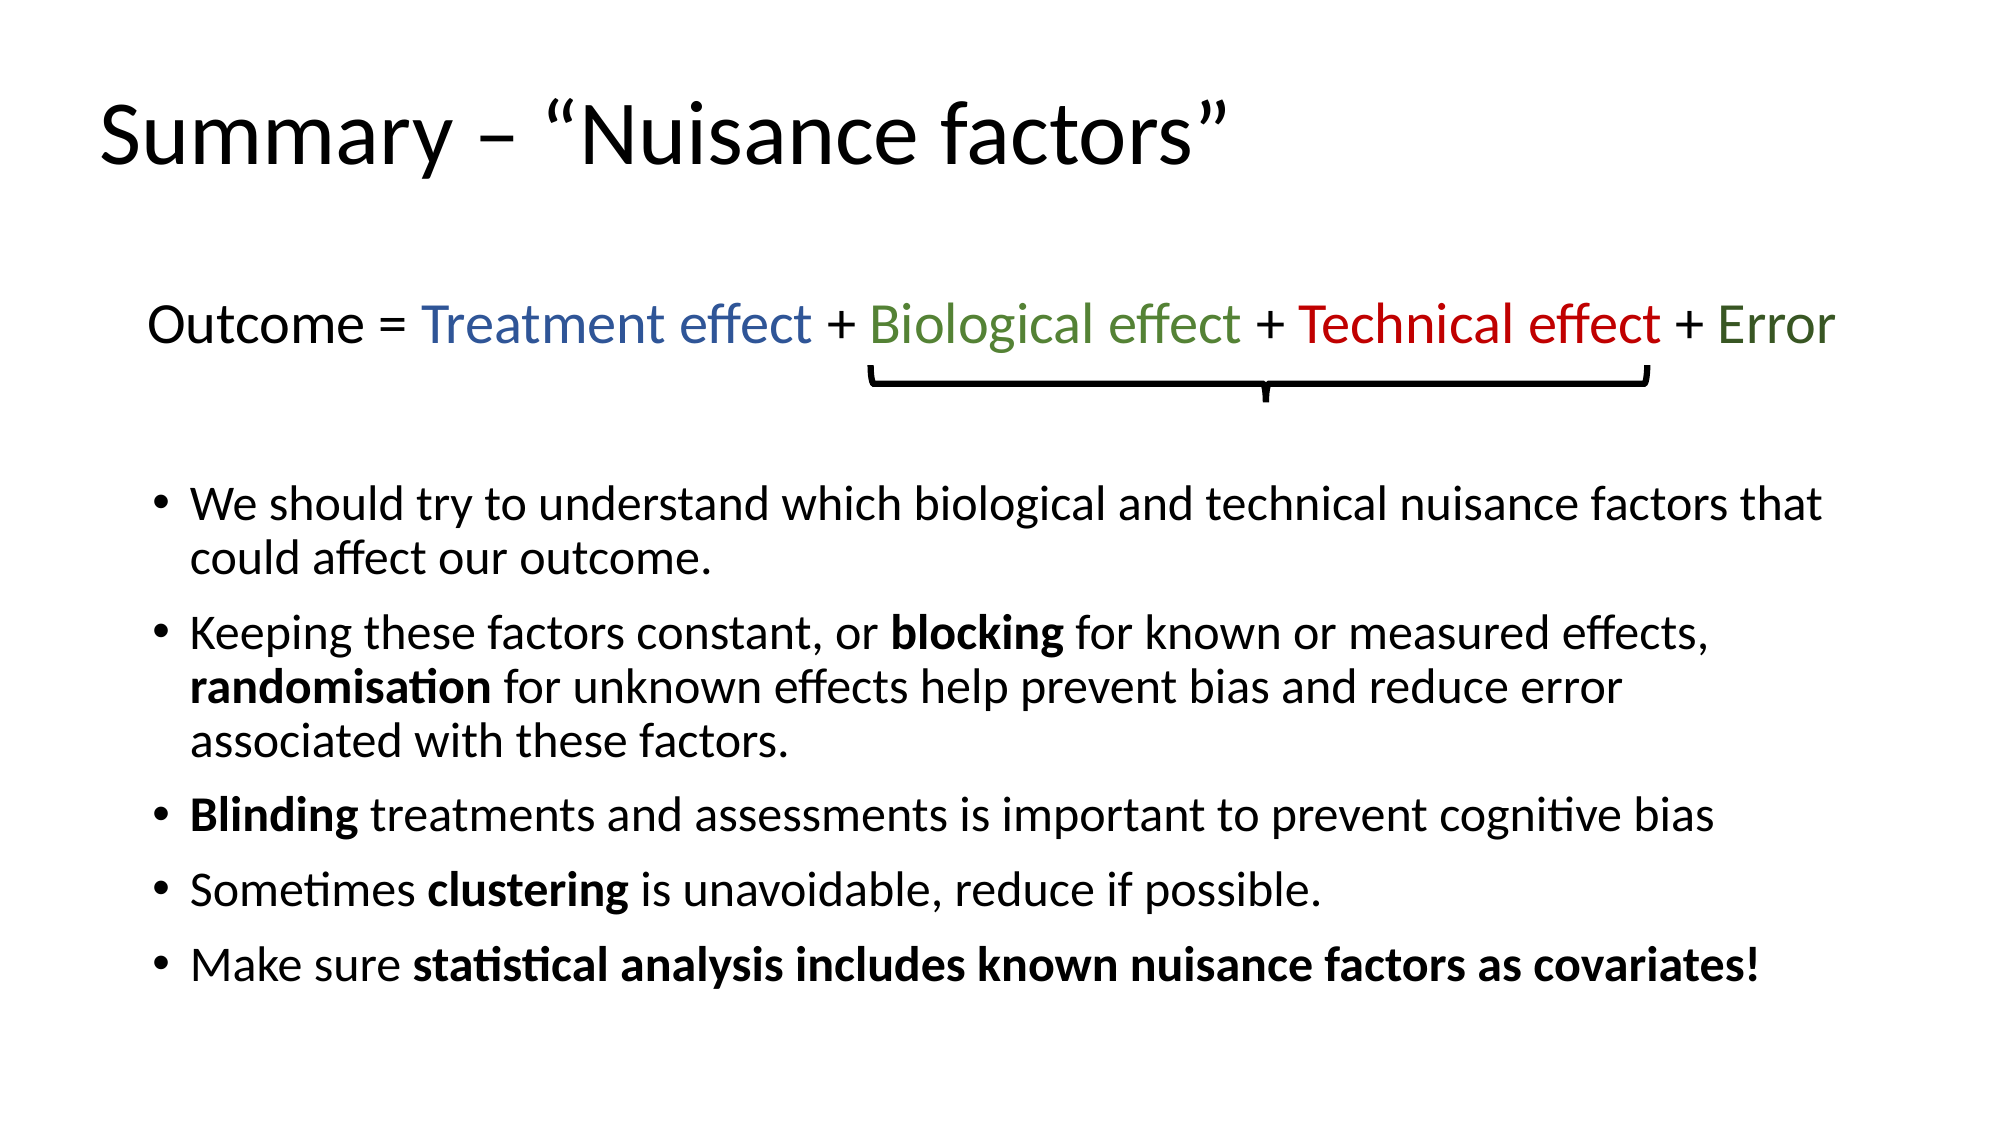

# Summary – “Nuisance factors”
Outcome = Treatment effect + Biological effect + Technical effect + Error
We should try to understand which biological and technical nuisance factors that could affect our outcome.
Keeping these factors constant, or blocking for known or measured effects, randomisation for unknown effects help prevent bias and reduce error associated with these factors.
Blinding treatments and assessments is important to prevent cognitive bias
Sometimes clustering is unavoidable, reduce if possible.
Make sure statistical analysis includes known nuisance factors as covariates!